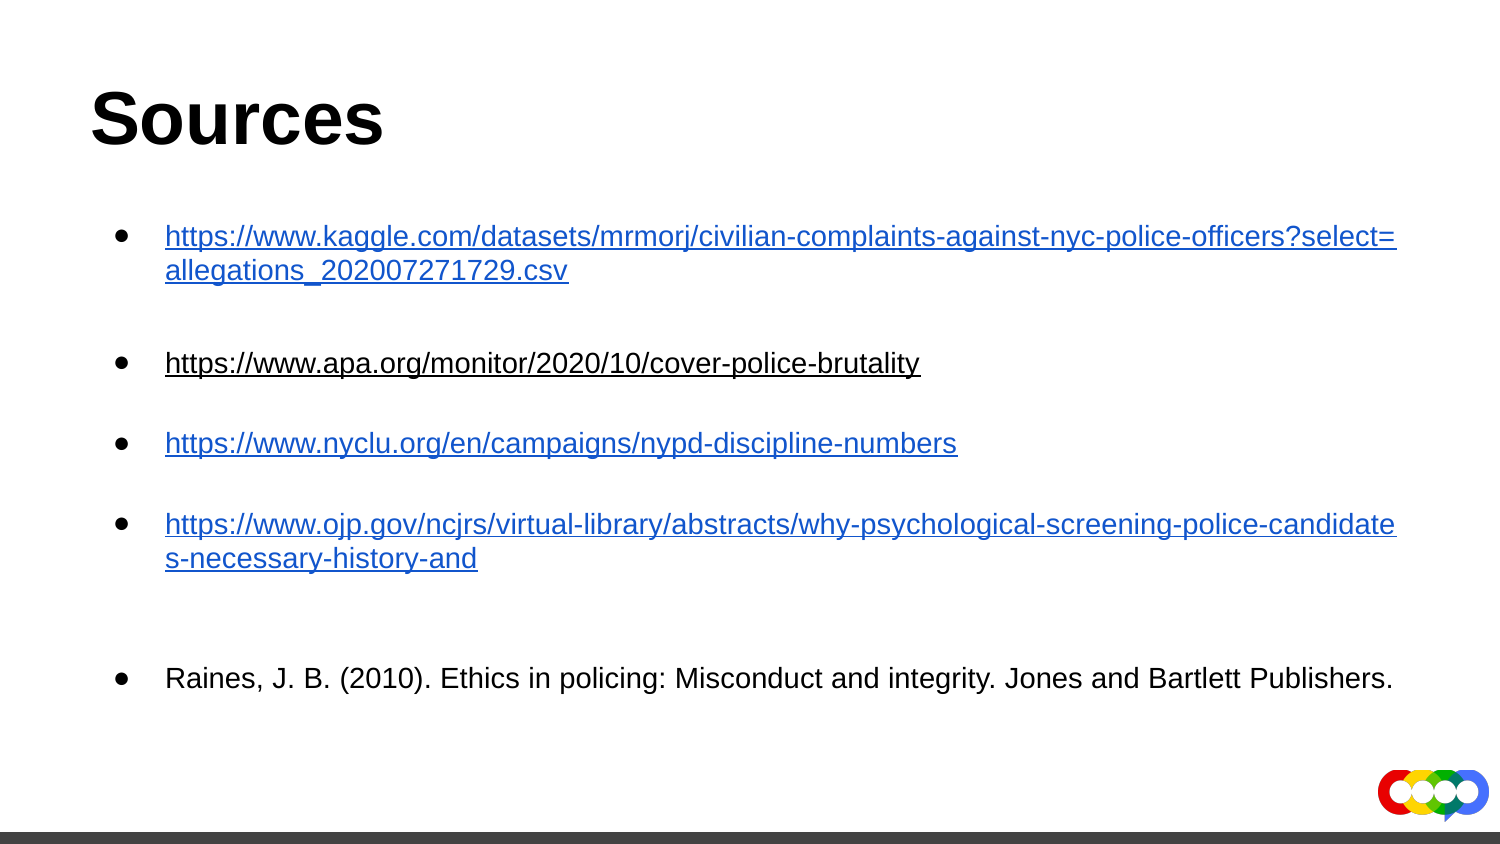

# Sources
https://www.kaggle.com/datasets/mrmorj/civilian-complaints-against-nyc-police-officers?select=allegations_202007271729.csv

https://www.apa.org/monitor/2020/10/cover-police-brutality

https://www.nyclu.org/en/campaigns/nypd-discipline-numbers

https://www.ojp.gov/ncjrs/virtual-library/abstracts/why-psychological-screening-police-candidates-necessary-history-and

Raines, J. B. (2010). Ethics in policing: Misconduct and integrity. Jones and Bartlett Publishers.